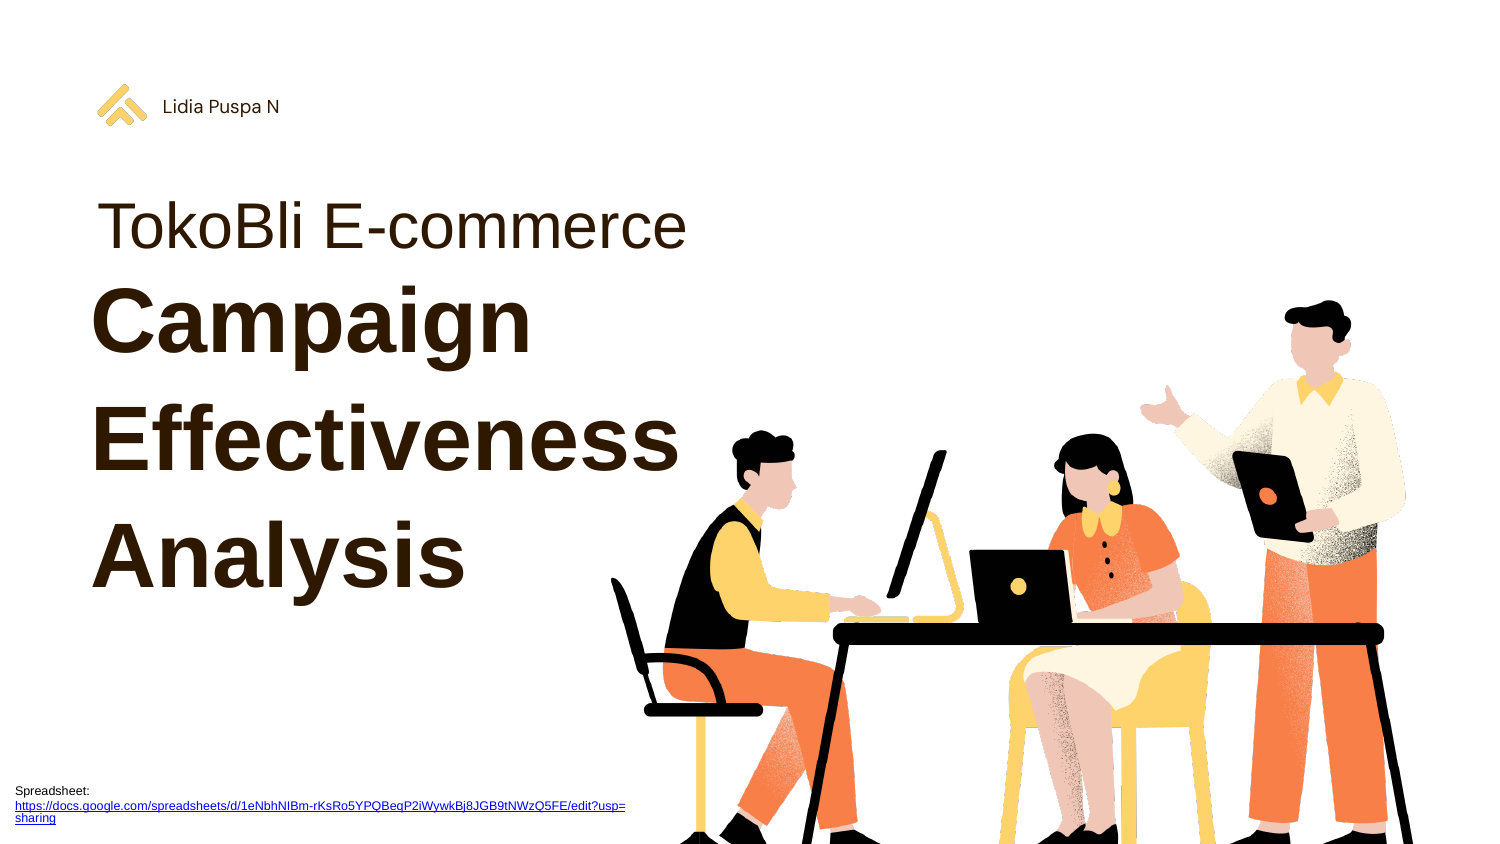

Lidia Puspa N
TokoBli E-commerce

Campaign Effectiveness Analysis

Spreadsheet: https://docs.google.com/spreadsheets/d/1eNbhNIBm-rKsRo5YPQBeqP2iWywkBj8JGB9tNWzQ5FE/edit?usp=sharing